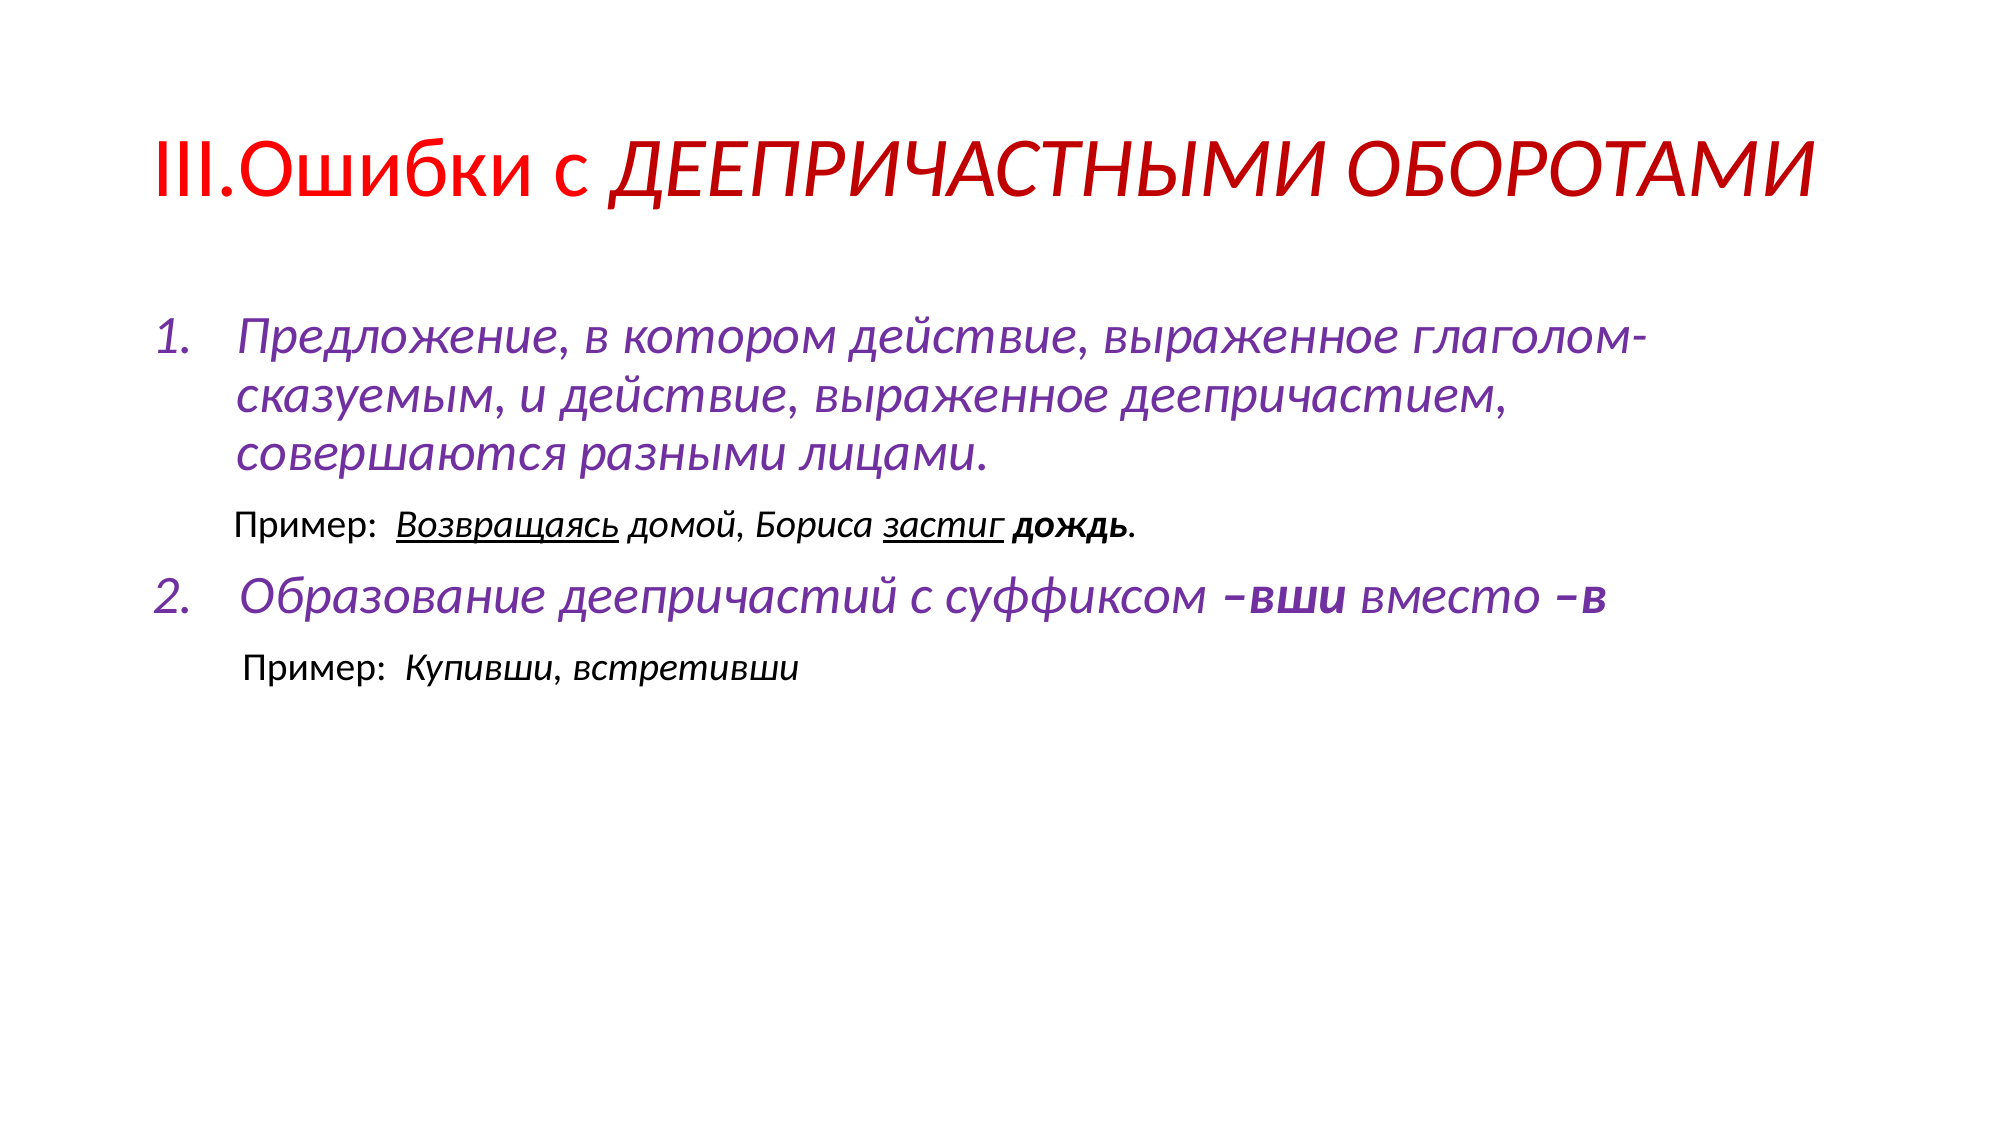

# III.Ошибки с ДЕЕПРИЧАСТНЫМИ ОБОРОТАМИ
Предложение, в котором действие, выраженное глаголом-сказуемым, и действие, выраженное деепричастием, совершаются разными лицами.
         Пример:  Возвращаясь домой, Бориса застиг дождь.
 Образование деепричастий с суффиксом –вши вместо –в
          Пример:  Купивши, встретивши